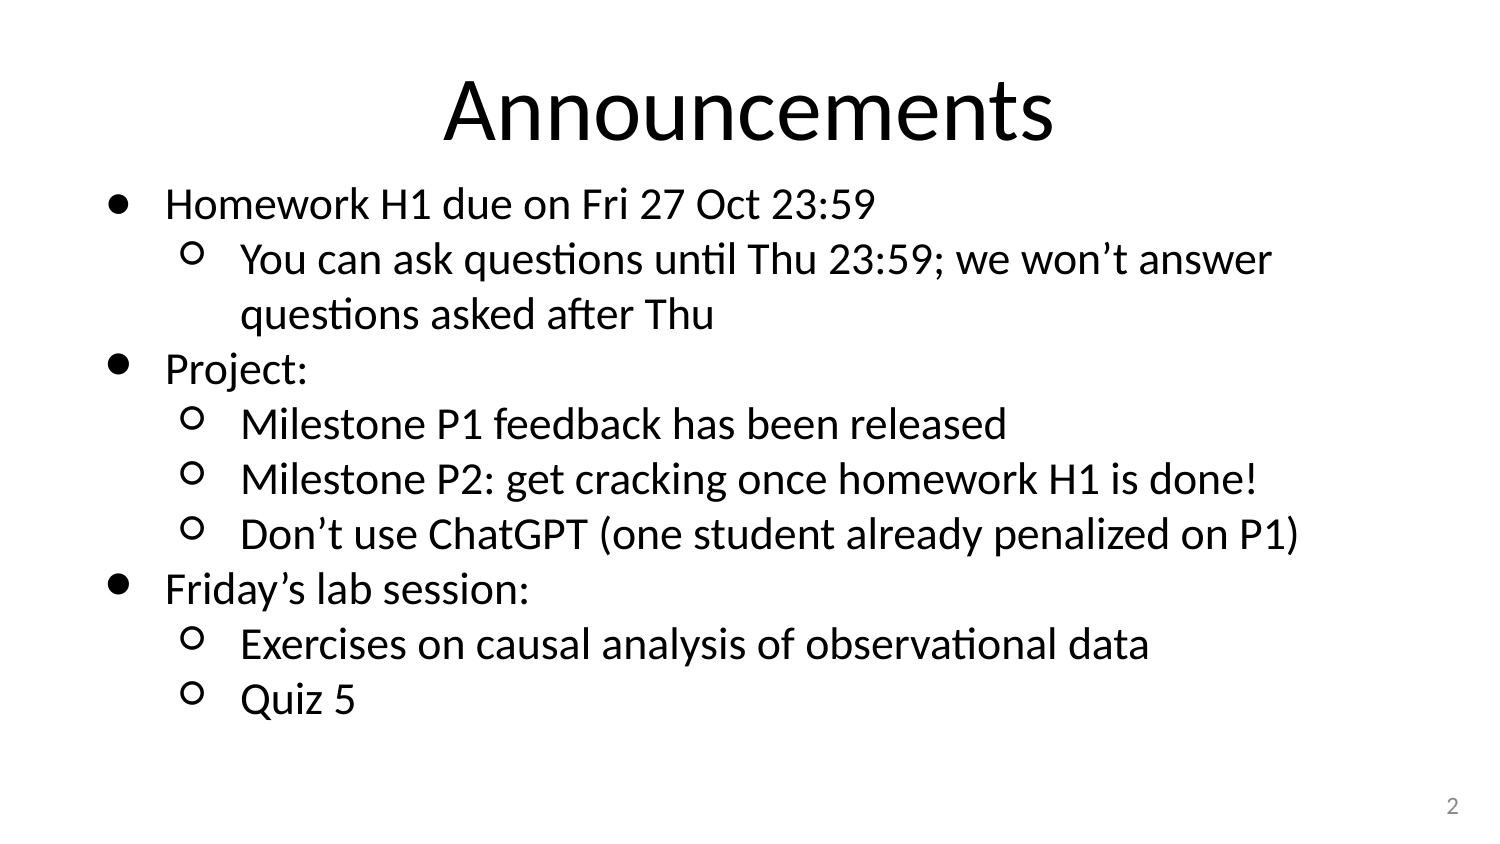

# Announcements
Homework H1 due on Fri 27 Oct 23:59
You can ask questions until Thu 23:59; we won’t answer questions asked after Thu
Project:
Milestone P1 feedback has been released
Milestone P2: get cracking once homework H1 is done!
Don’t use ChatGPT (one student already penalized on P1)
Friday’s lab session:
Exercises on causal analysis of observational data
Quiz 5
2